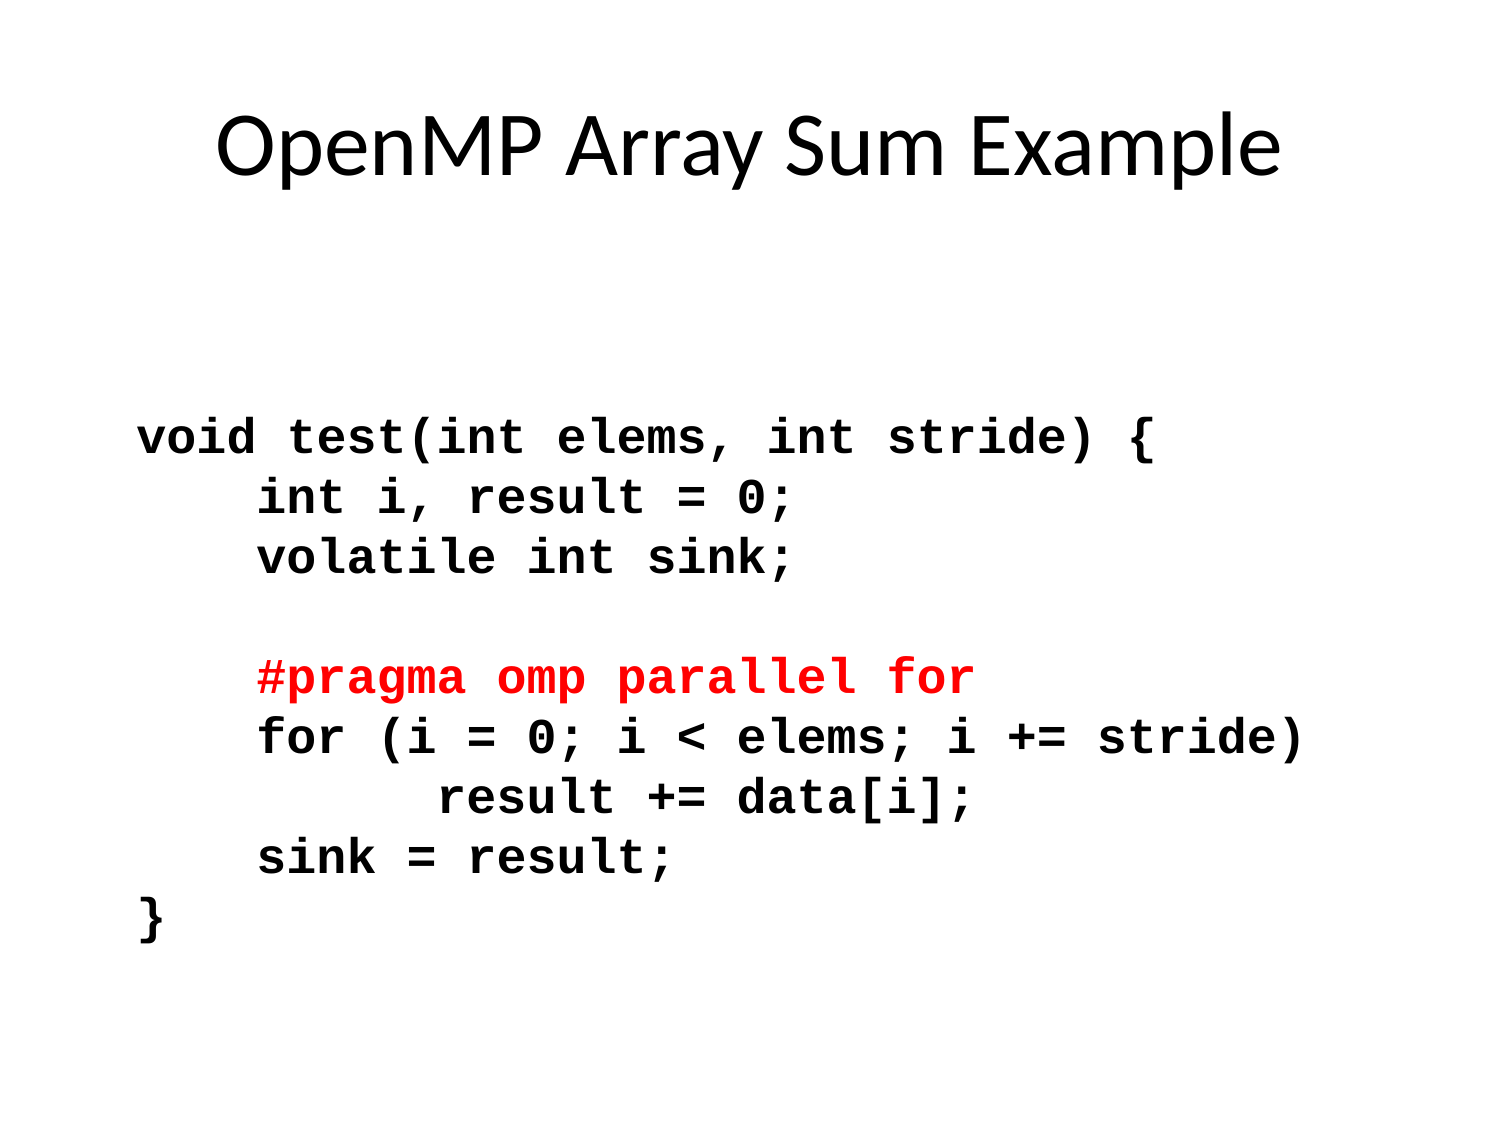

# OpenMP Array Sum Example
void test(int elems, int stride) {
    int i, result = 0;
    volatile int sink;

    #pragma omp parallel for
    for (i = 0; i < elems; i += stride)
	     result += data[i];
    sink = result;
}